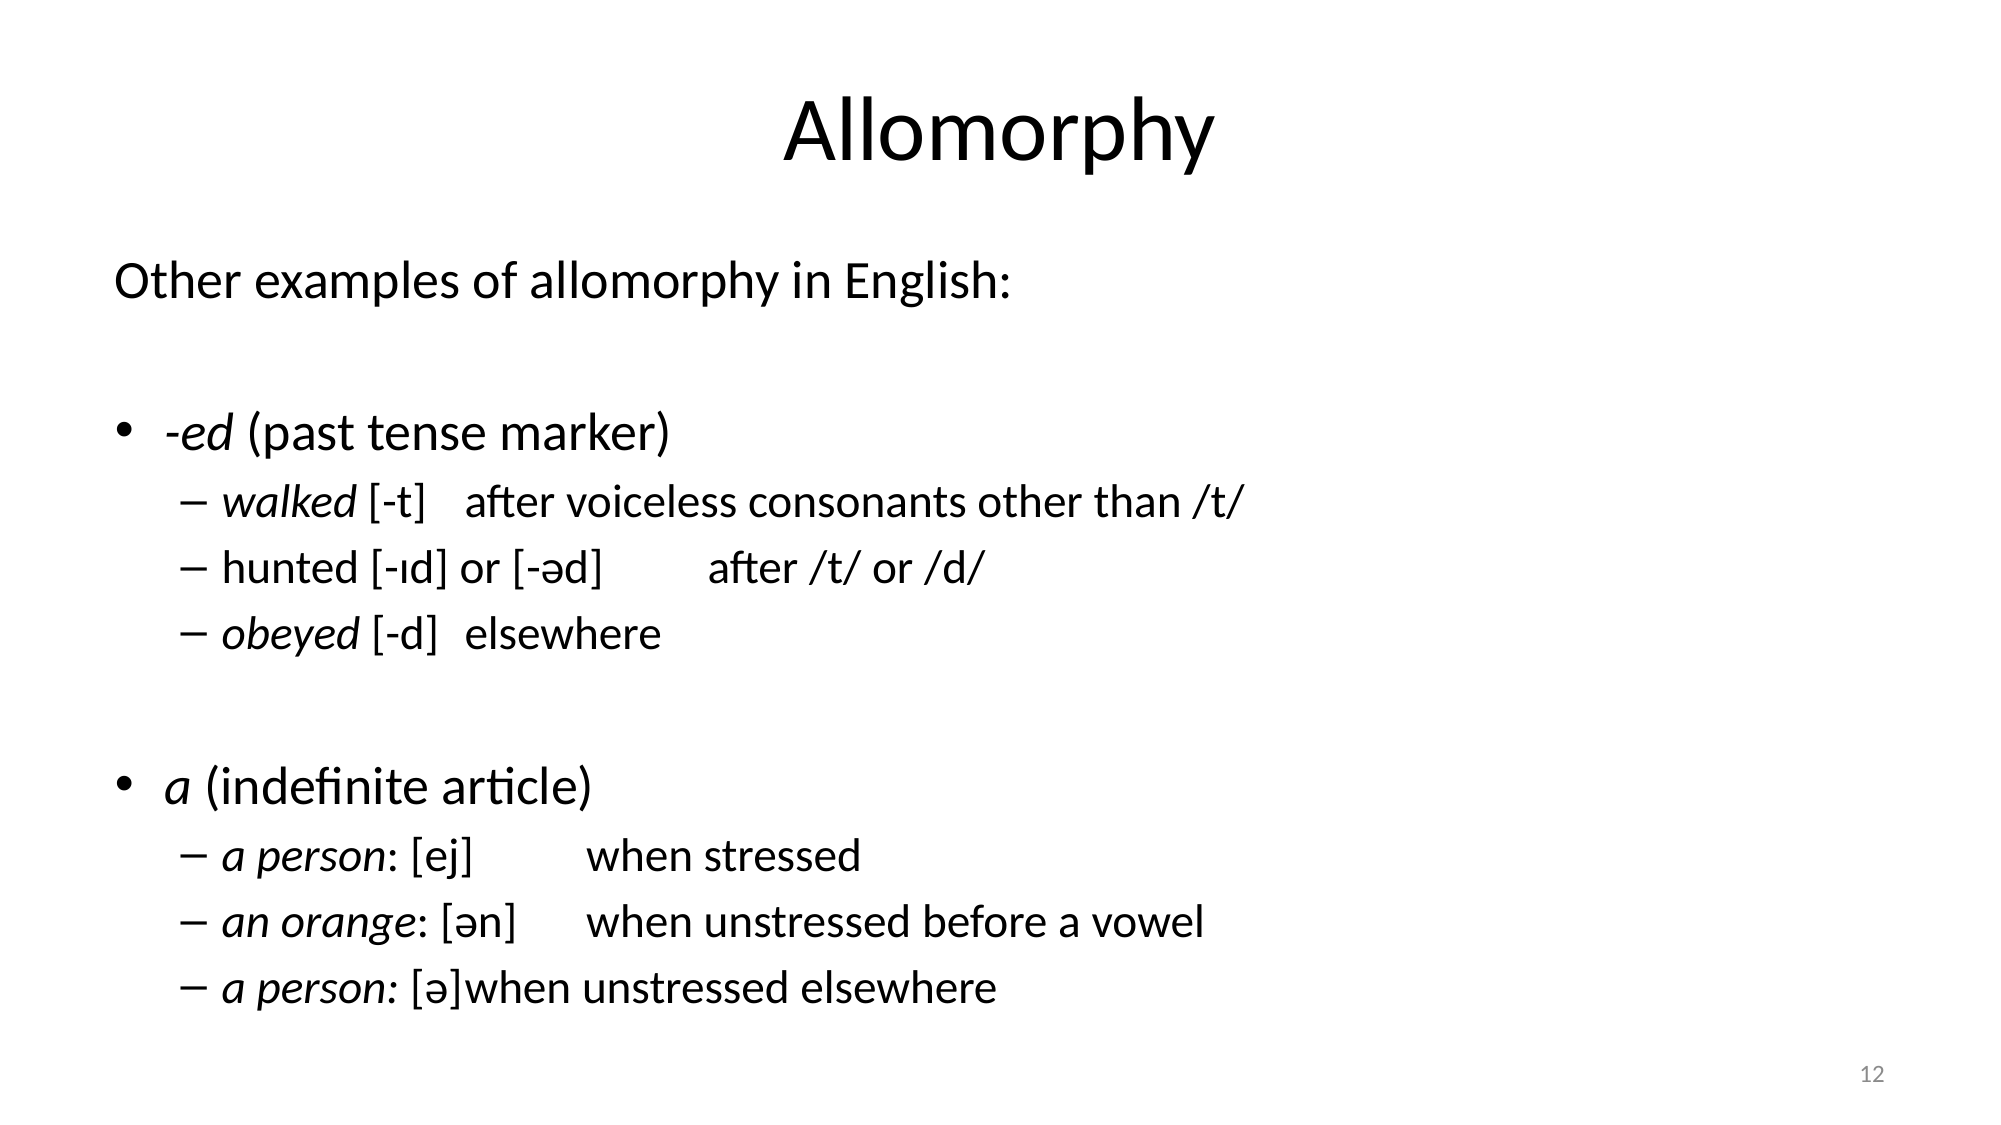

# Allomorphy
Other examples of allomorphy in English:

-ed (past tense marker)
walked [-t]						after voiceless consonants other than /t/
hunted [-ɪd] or [-əd]			after /t/ or /d/
obeyed [-d]						elsewhere

a (indefinite article)
a person: [ej]					when stressed
an orange: [ən]				when unstressed before a vowel
a person: [ə]					when unstressed elsewhere

12